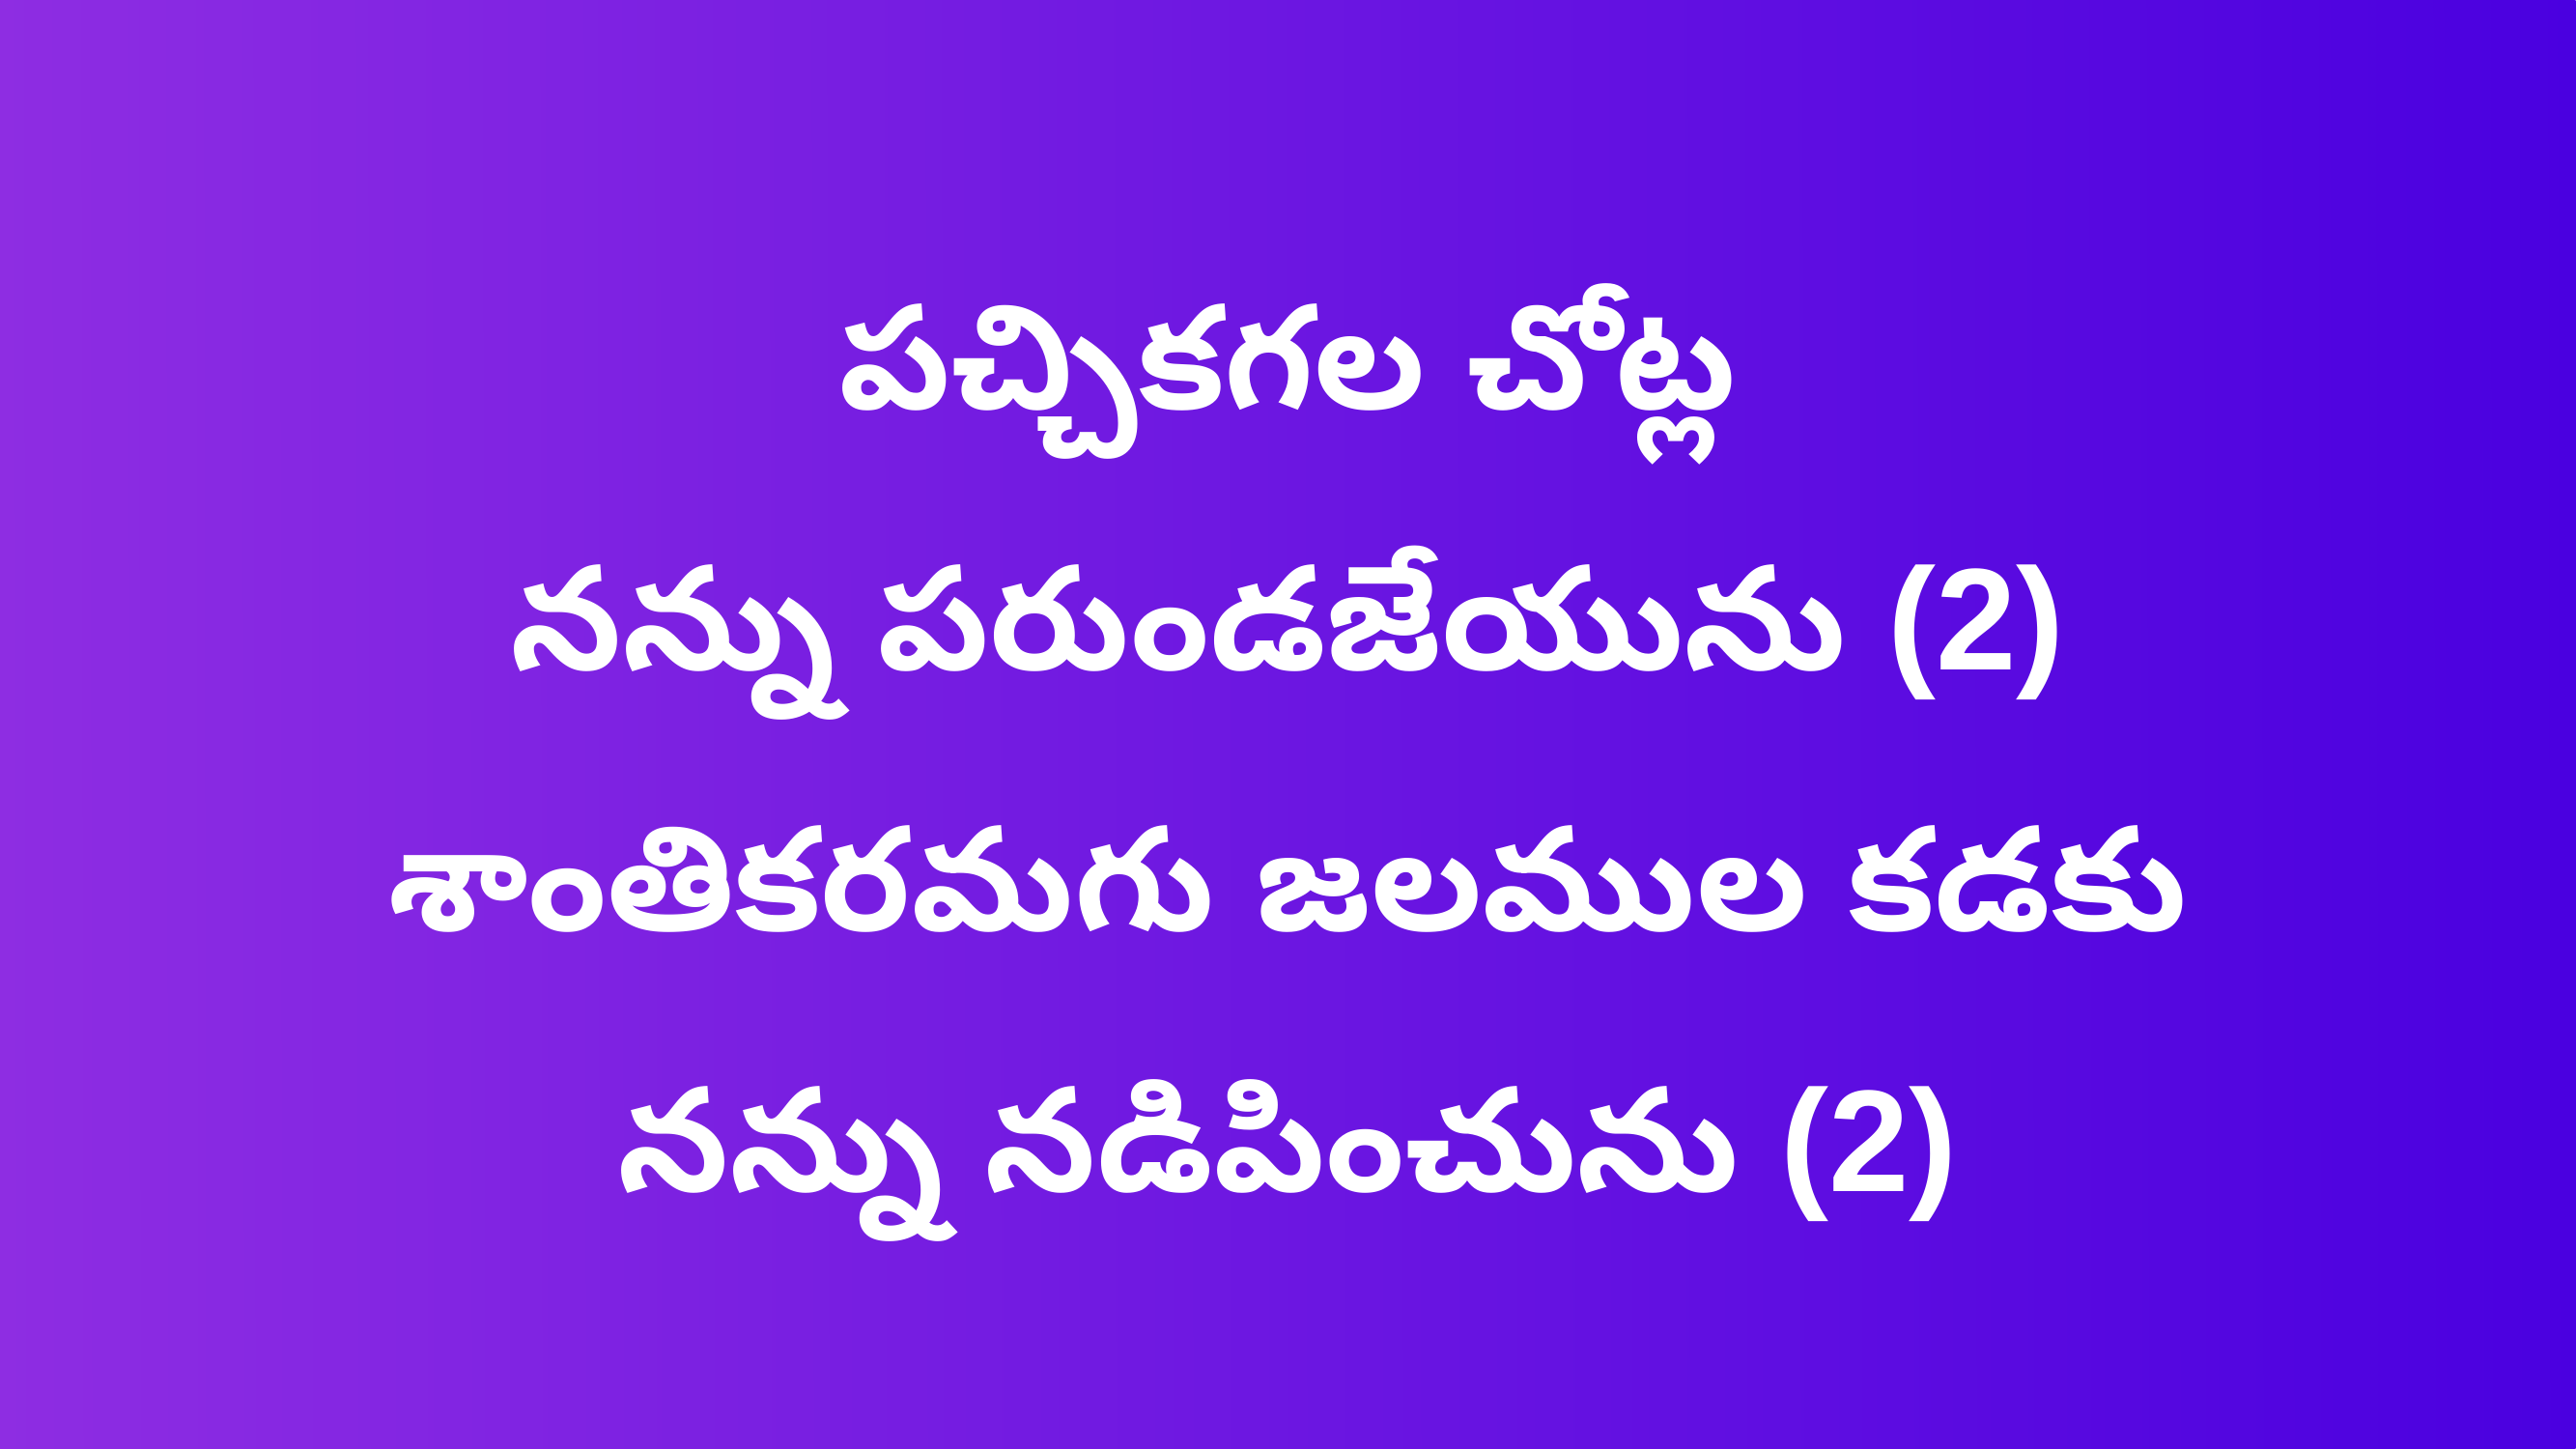

పచ్చికగల చోట్ల
నన్ను పరుండజేయును (2)
శాంతికరమగు జలముల కడకు
నన్ను నడిపించును (2)